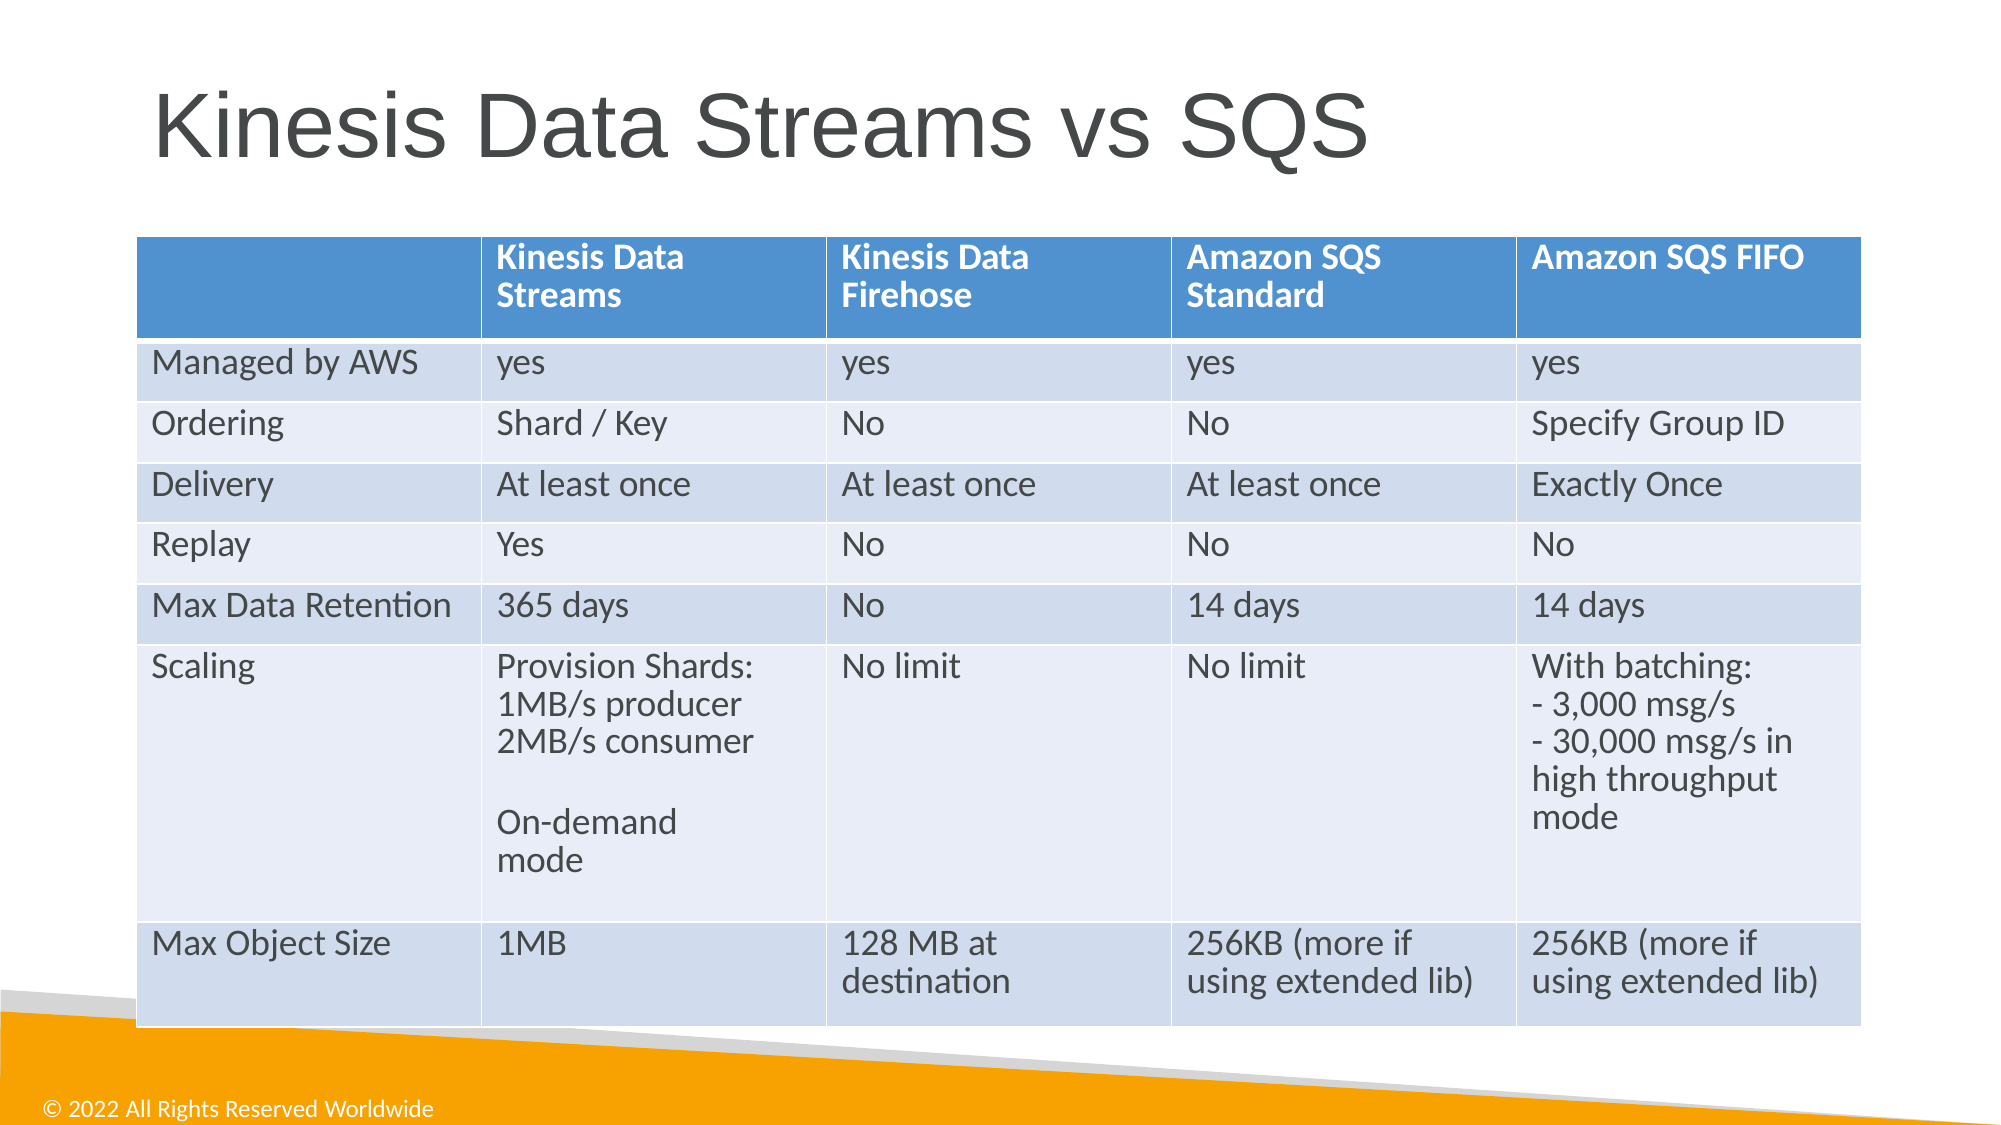

# Kinesis Data Streams vs SQS
|  | Kinesis Data Streams | Kinesis Data Firehose | Amazon SQS Standard | Amazon SQS FIFO |
| --- | --- | --- | --- | --- |
| Managed by AWS | yes | yes | yes | yes |
| Ordering | Shard / Key | No | No | Specify Group ID |
| Delivery | At least once | At least once | At least once | Exactly Once |
| Replay | Yes | No | No | No |
| Max Data Retention | 365 days | No | 14 days | 14 days |
| Scaling | Provision Shards: 1MB/s producer 2MB/s consumer On-demand mode | No limit | No limit | With batching: - 3,000 msg/s - 30,000 msg/s in high throughput mode |
| Max Object Size | 1MB | 128 MB at destination | 256KB (more if using extended lib) | 256KB (more if using extended lib) |
© 2022 All Rights Reserved Worldwide